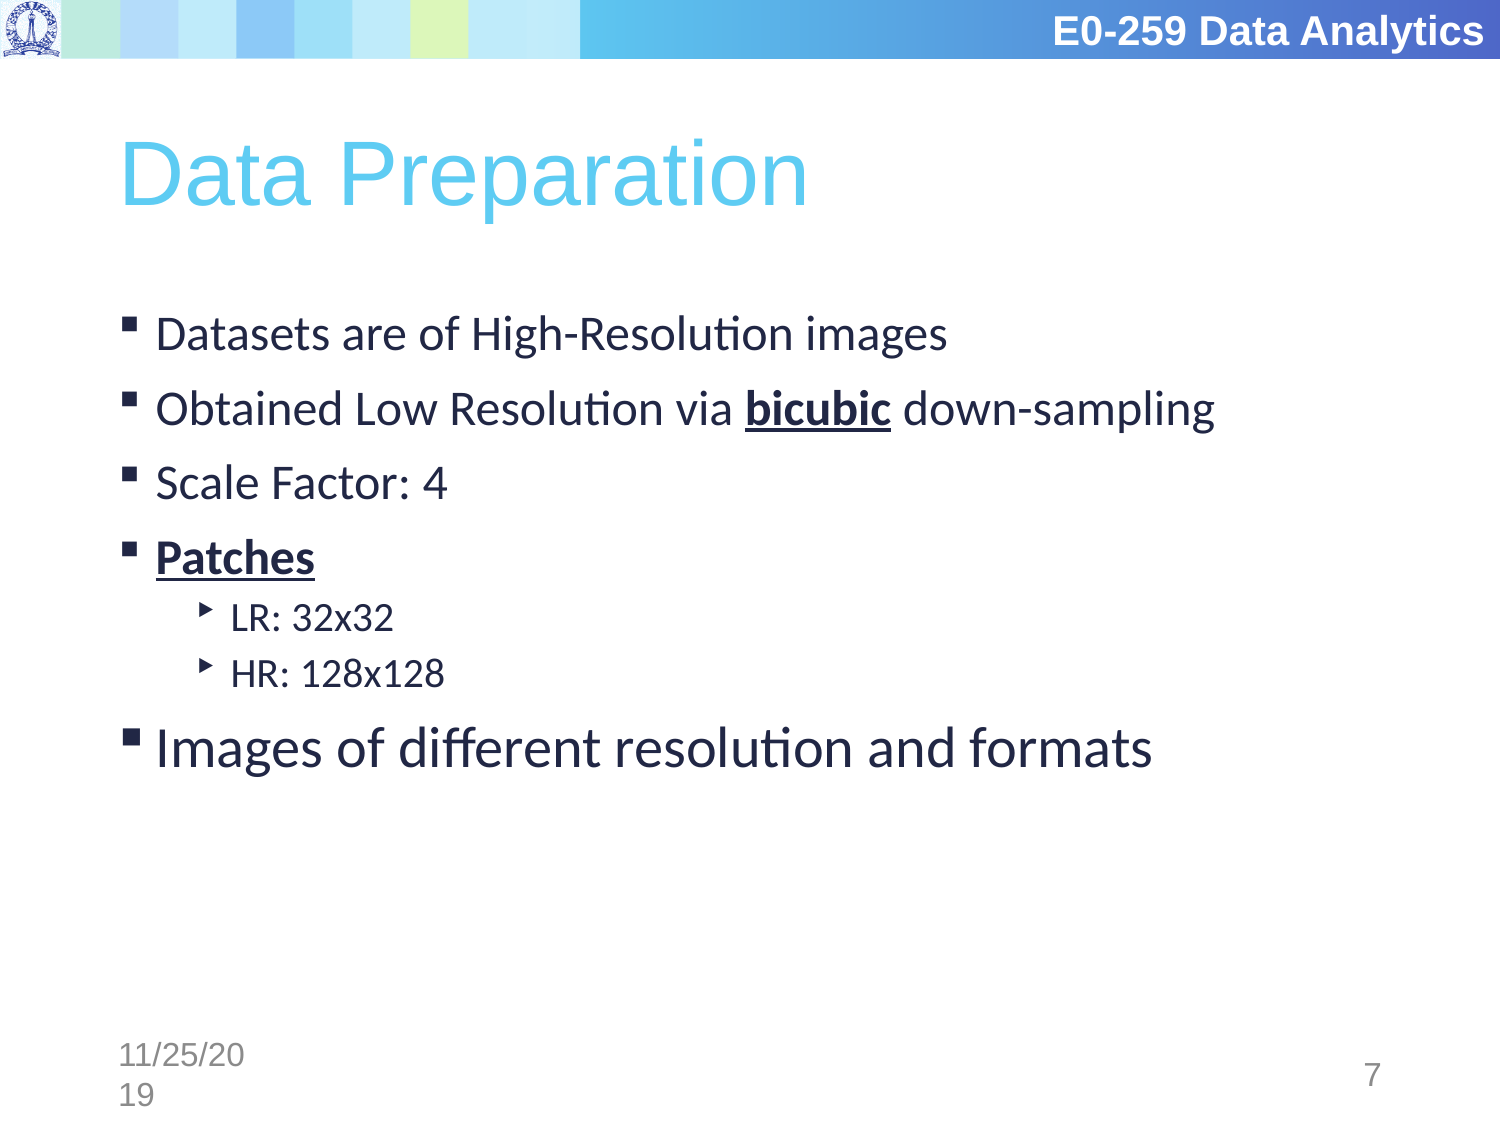

# Data Preparation
Datasets are of High-Resolution images
Obtained Low Resolution via bicubic down-sampling
Scale Factor: 4
Patches
LR: 32x32
HR: 128x128
Images of different resolution and formats

11/25/2019
7